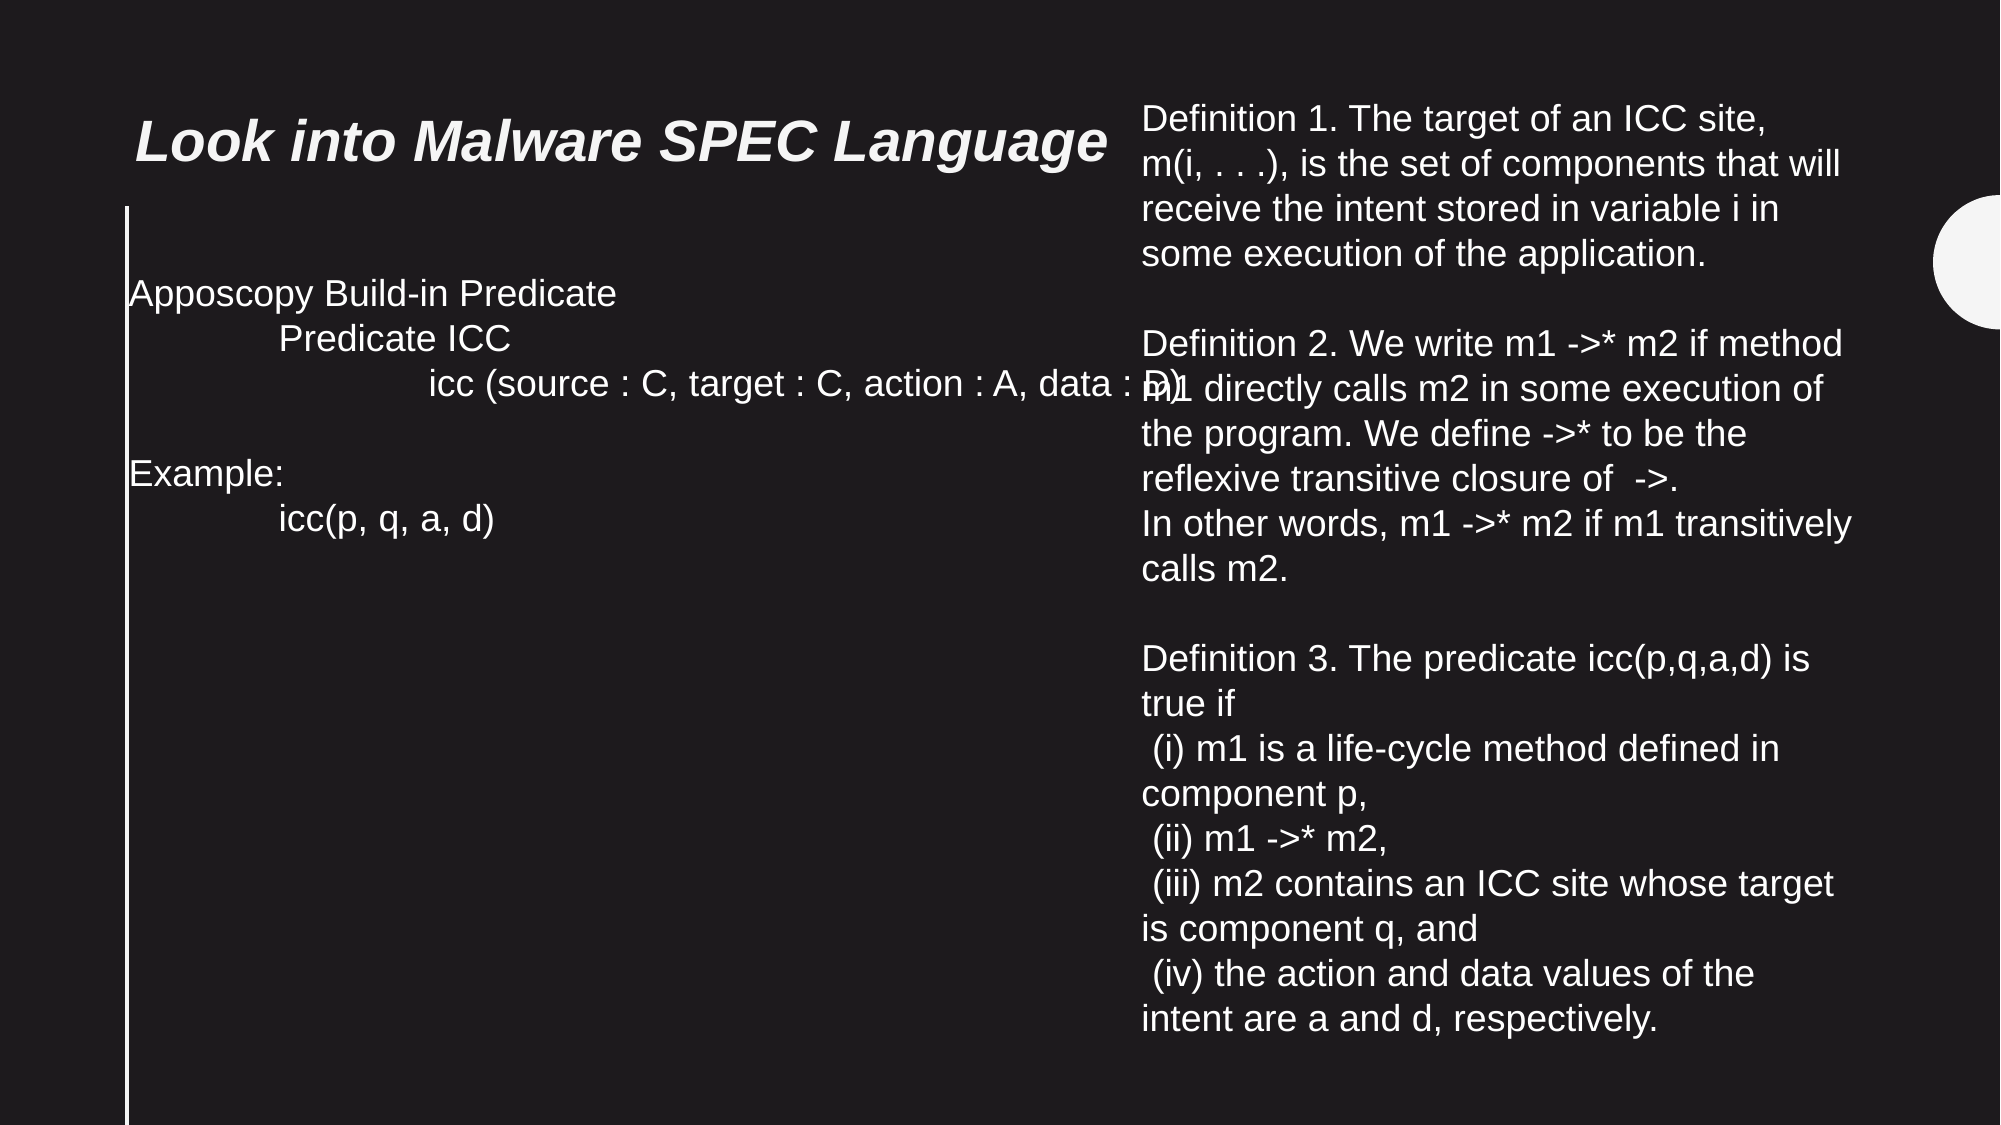

Look into Malware SPEC Language
Definition 1. The target of an ICC site, m(i, . . .), is the set of components that will receive the intent stored in variable i in some execution of the application.

Definition 2. We write m1 ->* m2 if method m1 directly calls m2 in some execution of the program. We define ->* to be the reflexive transitive closure of  ->.
In other words, m1 ->* m2 if m1 transitively calls m2.

Definition 3. The predicate icc(p,q,a,d) is true if
 (i) m1 is a life-cycle method defined in component p,
 (ii) m1 ->* m2,
 (iii) m2 contains an ICC site whose target is component q, and
 (iv) the action and data values of the intent are a and d, respectively.

Apposcopy Build-in Predicate
	Predicate ICC
		icc (source : C, target : C, action : A, data : D)

Example:
	icc(p, q, a, d)